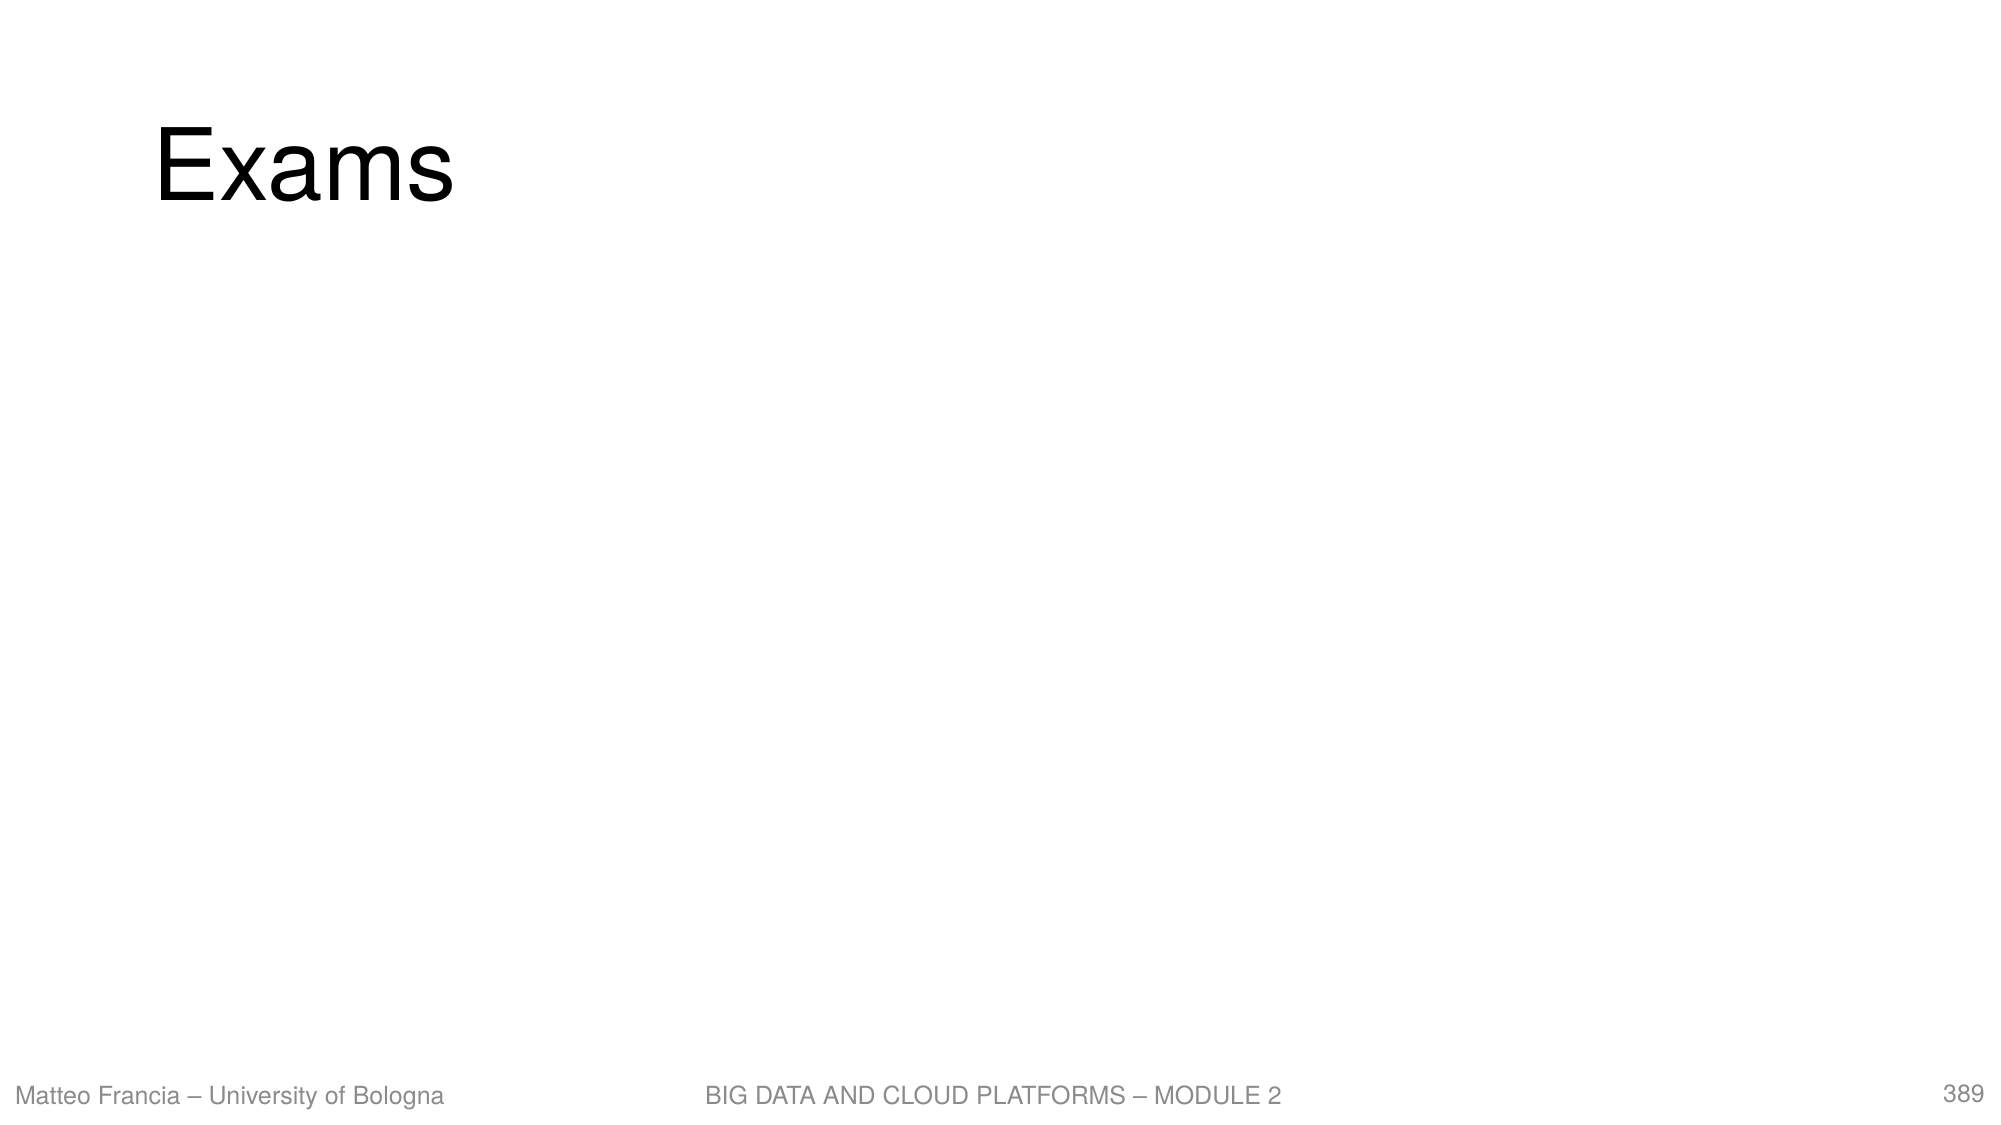

# Exams

389
Matteo Francia – University of Bologna